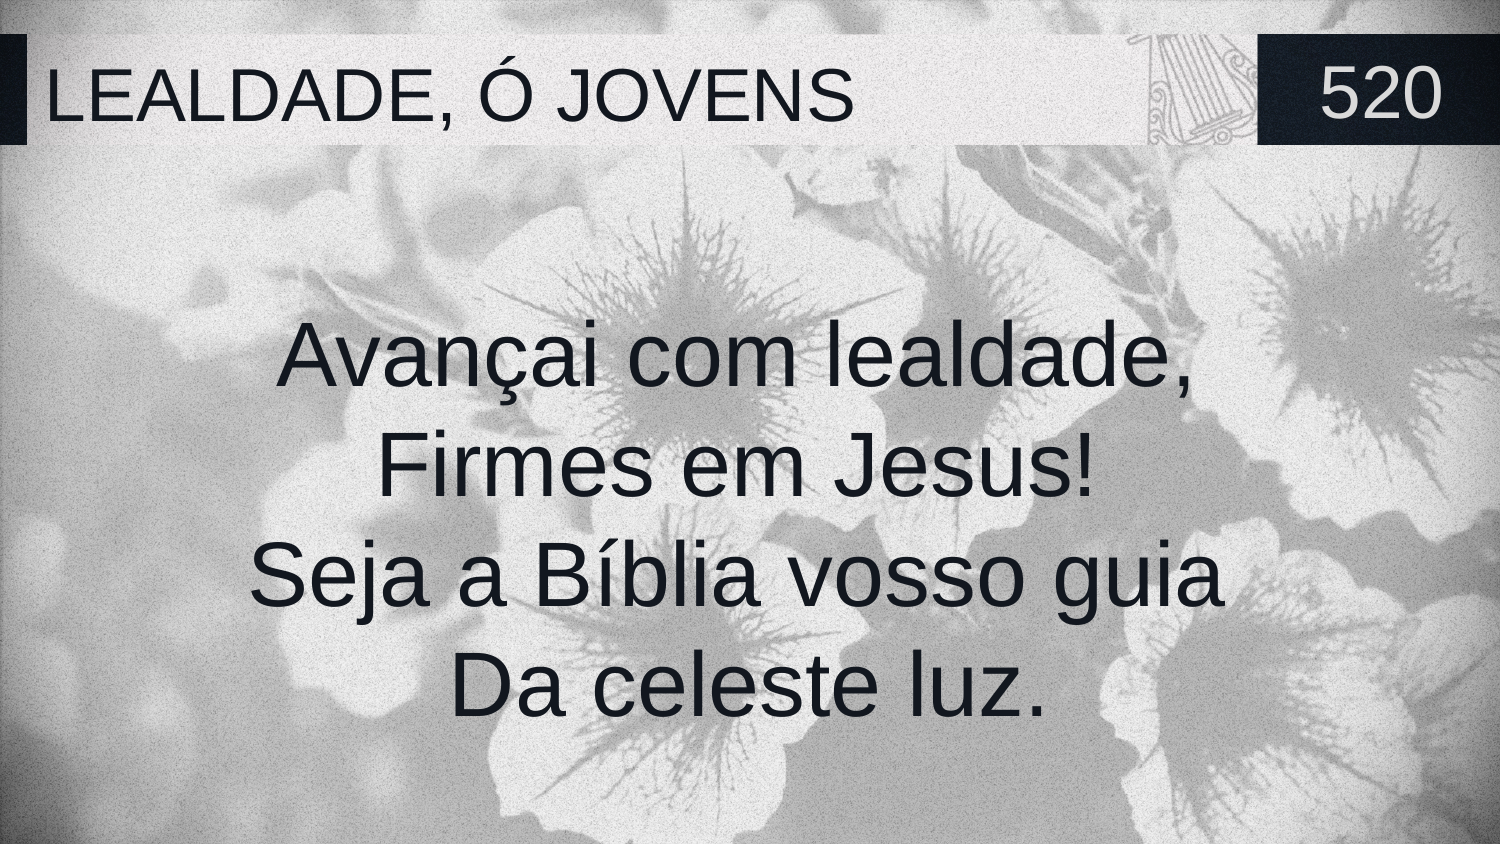

# LEALDADE, Ó JOVENS
520
Avançai com lealdade,
Firmes em Jesus!
Seja a Bíblia vosso guia
Da celeste luz.